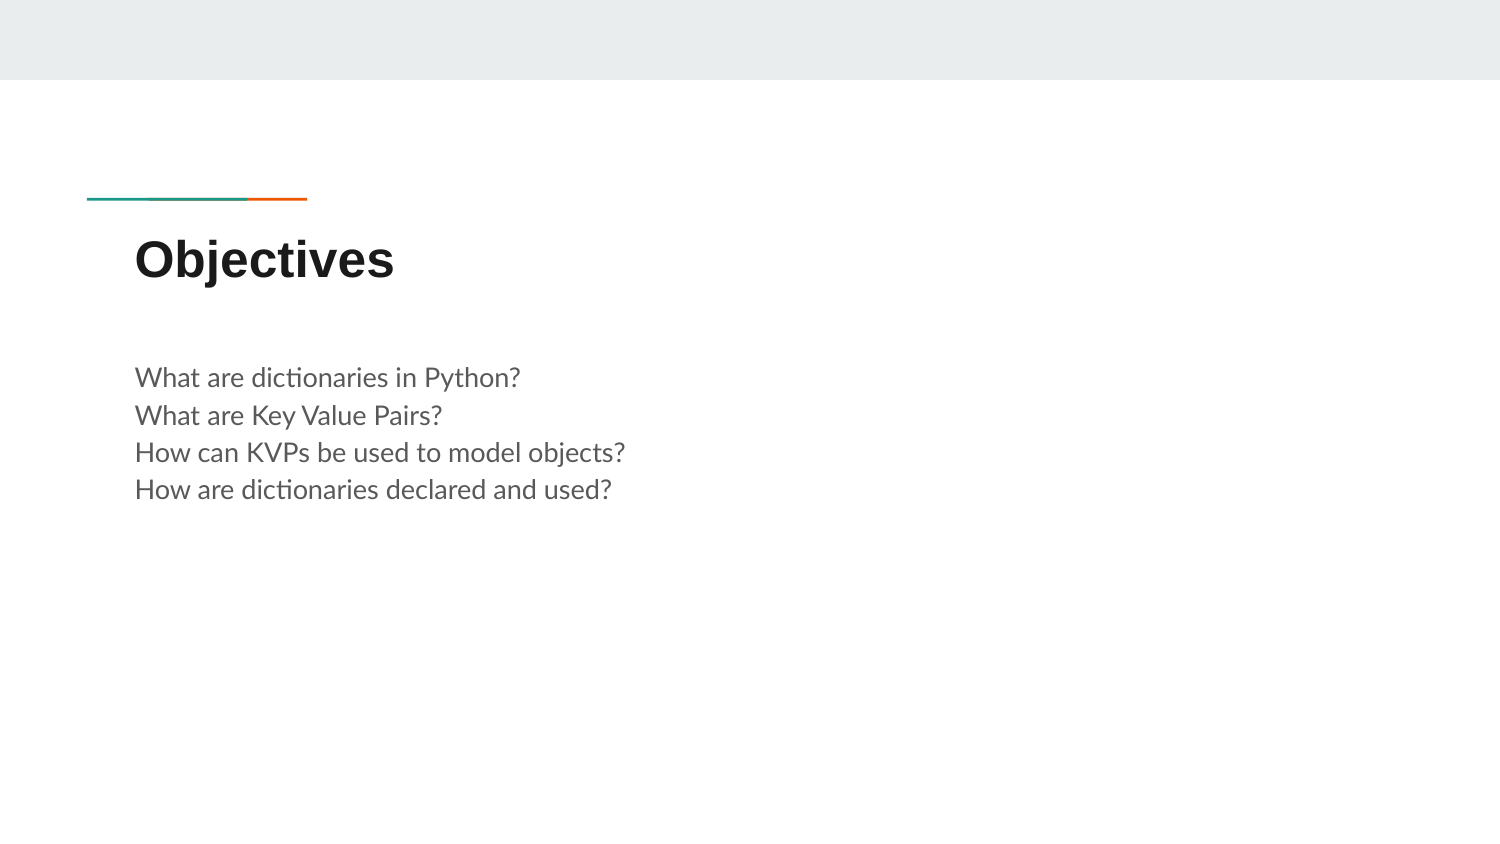

# Objectives
What are dictionaries in Python?
What are Key Value Pairs?
How can KVPs be used to model objects?
How are dictionaries declared and used?